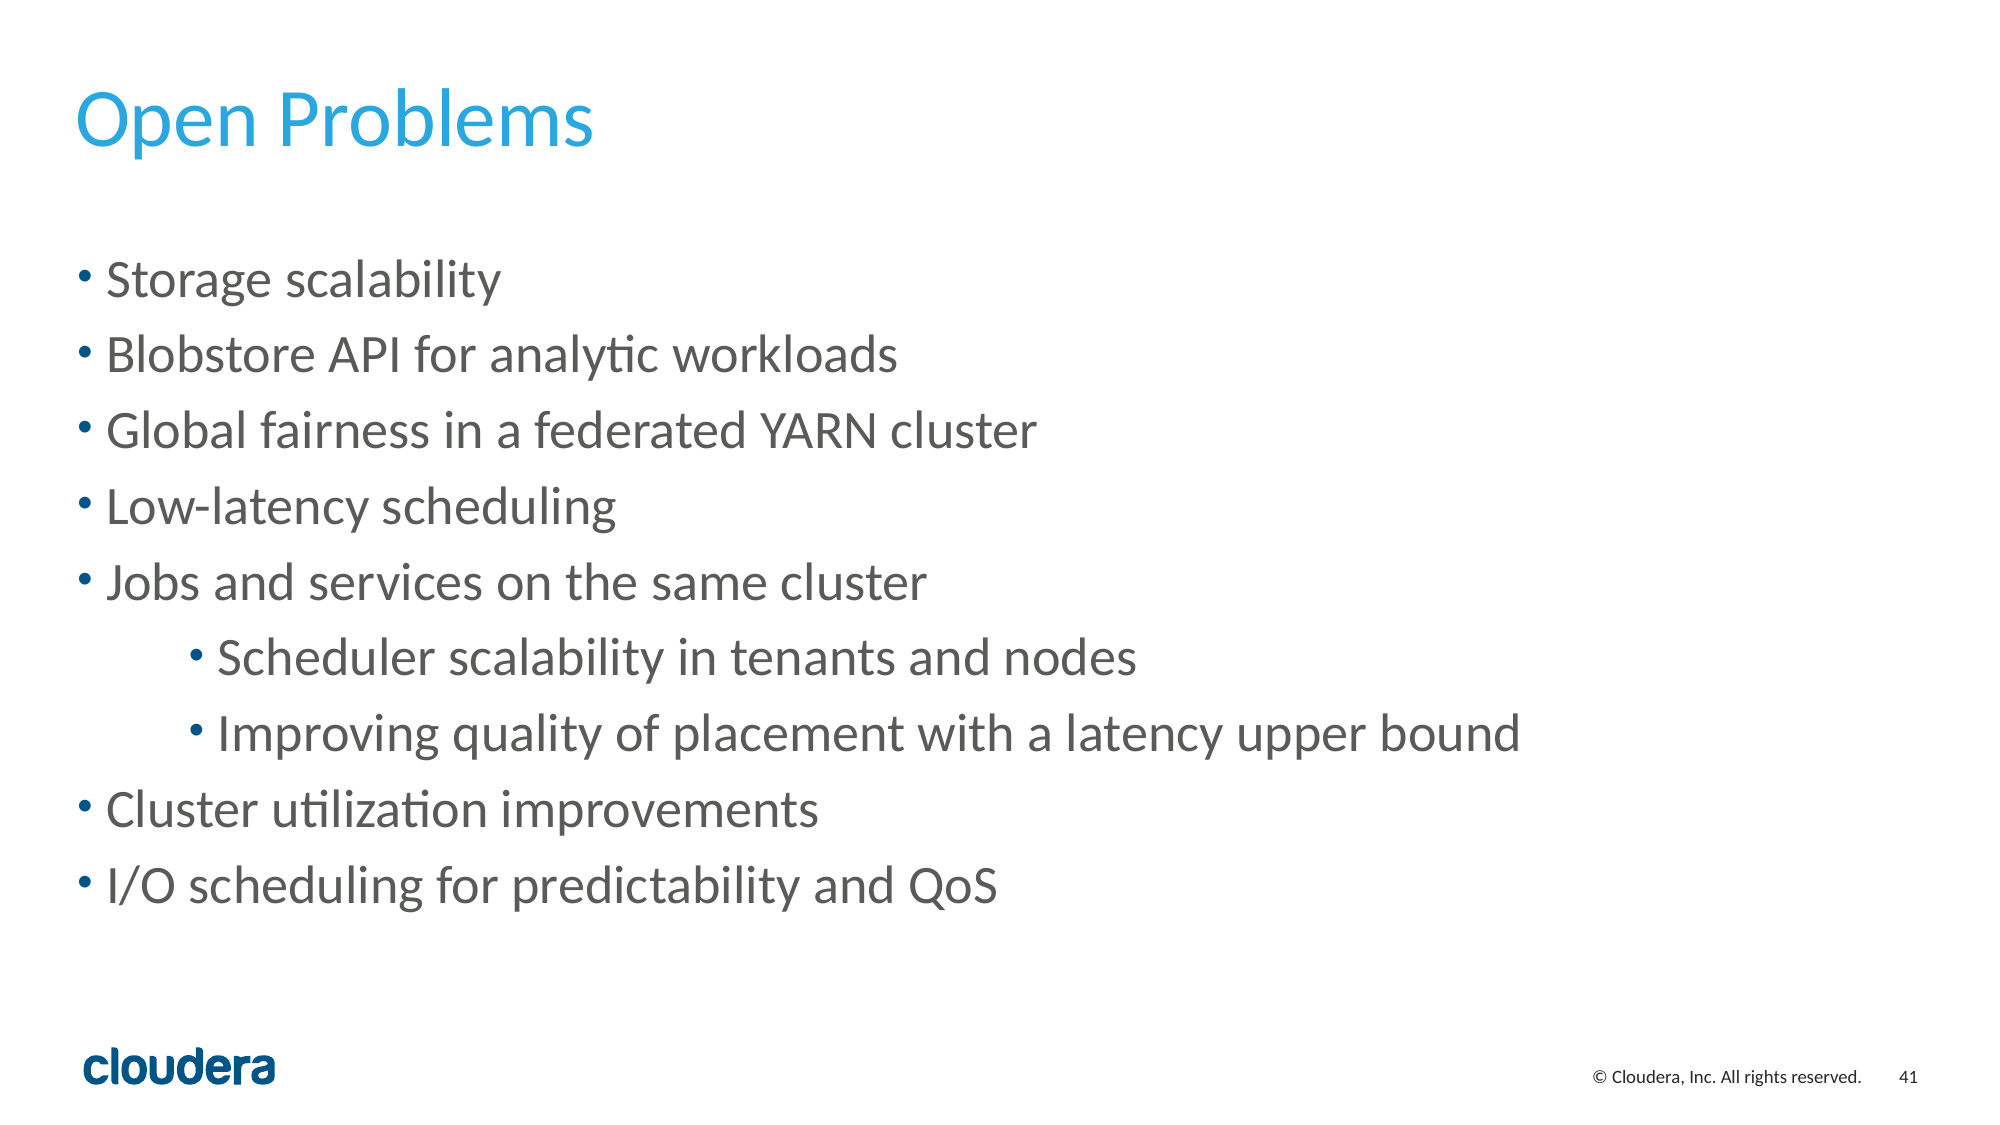

# Open Problems
Storage scalability
Blobstore API for analytic workloads
Global fairness in a federated YARN cluster
Low-latency scheduling
Jobs and services on the same cluster
Scheduler scalability in tenants and nodes
Improving quality of placement with a latency upper bound
Cluster utilization improvements
I/O scheduling for predictability and QoS